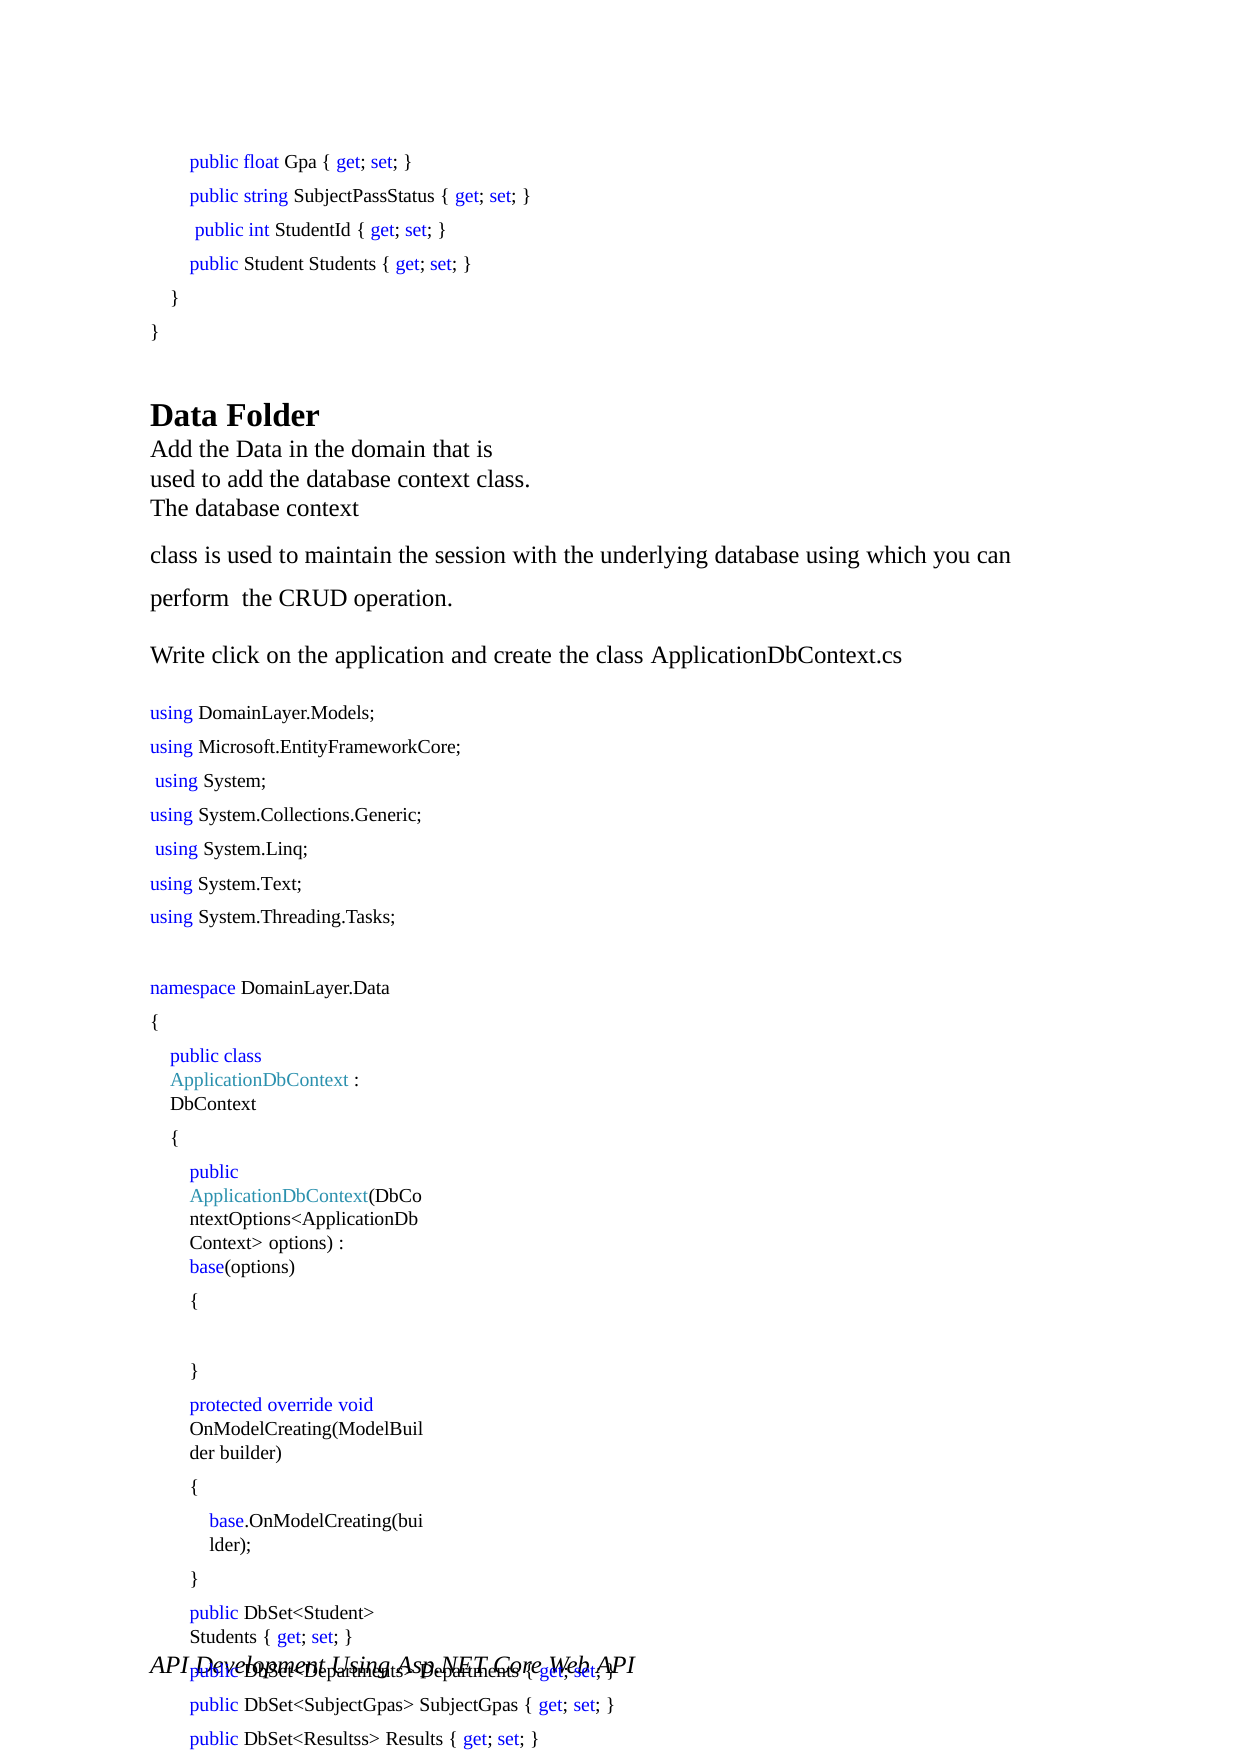

public float Gpa { get; set; }
public string SubjectPassStatus { get; set; }  public int StudentId { get; set; }
public Student Students { get; set; }
}
}

Data Folder
Add the Data in the domain that is used to add the database context class. The database context
class is used to maintain the session with the underlying database using which you can perform  the CRUD operation.

Write click on the application and create the class ApplicationDbContext.cs

using DomainLayer.Models;
using Microsoft.EntityFrameworkCore;  using System;
using System.Collections.Generic;  using System.Linq;
using System.Text;
using System.Threading.Tasks;

namespace DomainLayer.Data
{
public class ApplicationDbContext : DbContext
{
public ApplicationDbContext(DbContextOptions<ApplicationDbContext> options) : base(options)
{

}
protected override void OnModelCreating(ModelBuilder builder)
{
base.OnModelCreating(builder);
}
public DbSet<Student> Students { get; set; }
public DbSet<Departments> Departments { get; set; }  public DbSet<SubjectGpas> SubjectGpas { get; set; }  public DbSet<Resultss> Results { get; set; }
}
}
API Development Using Asp.NET Core Web API